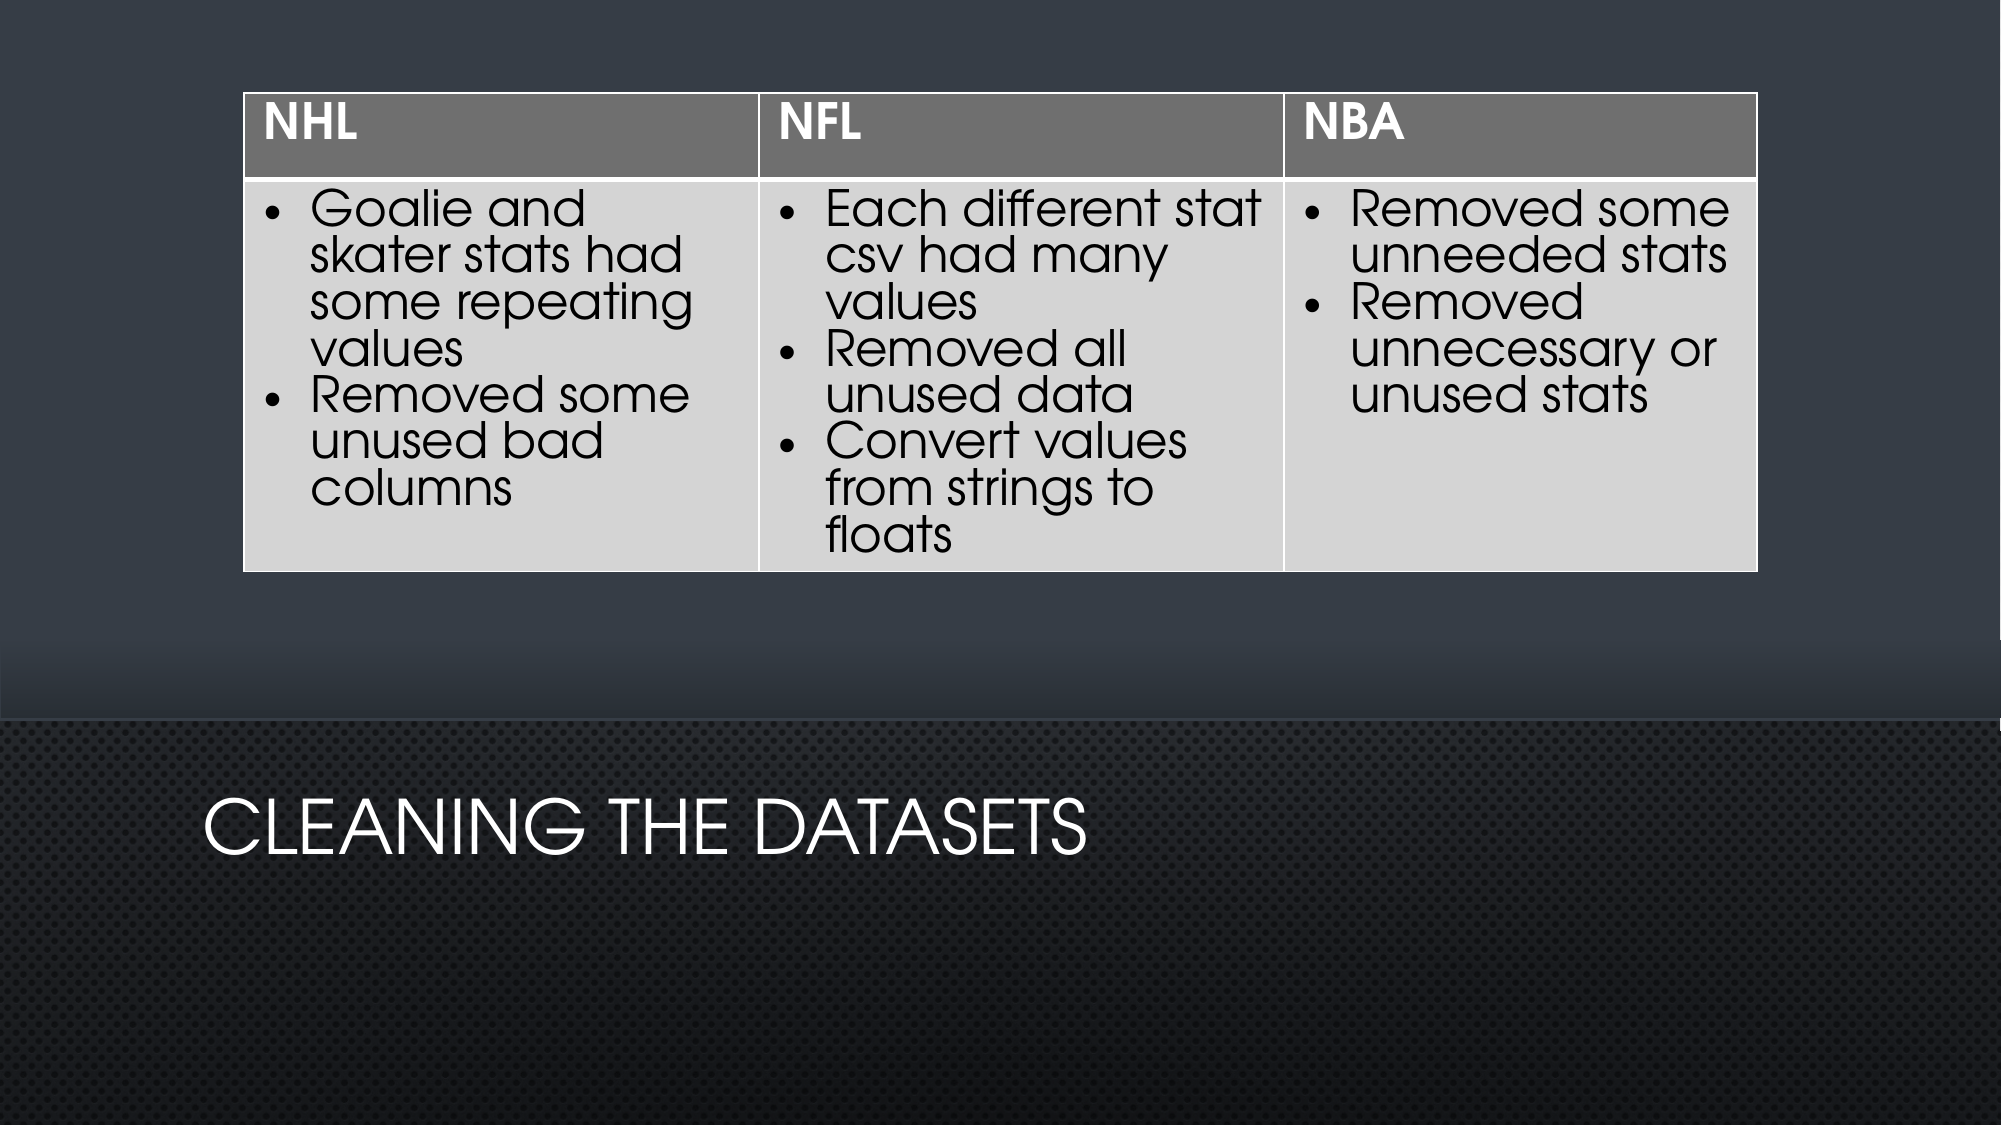

| NHL | NFL | NBA |
| --- | --- | --- |
| Goalie and skater stats had some repeating values Removed some unused bad columns | Each different stat csv had many values Removed all unused data Convert values from strings to floats | Removed some unneeded stats Removed unnecessary or unused stats |

# Cleaning the Datasets